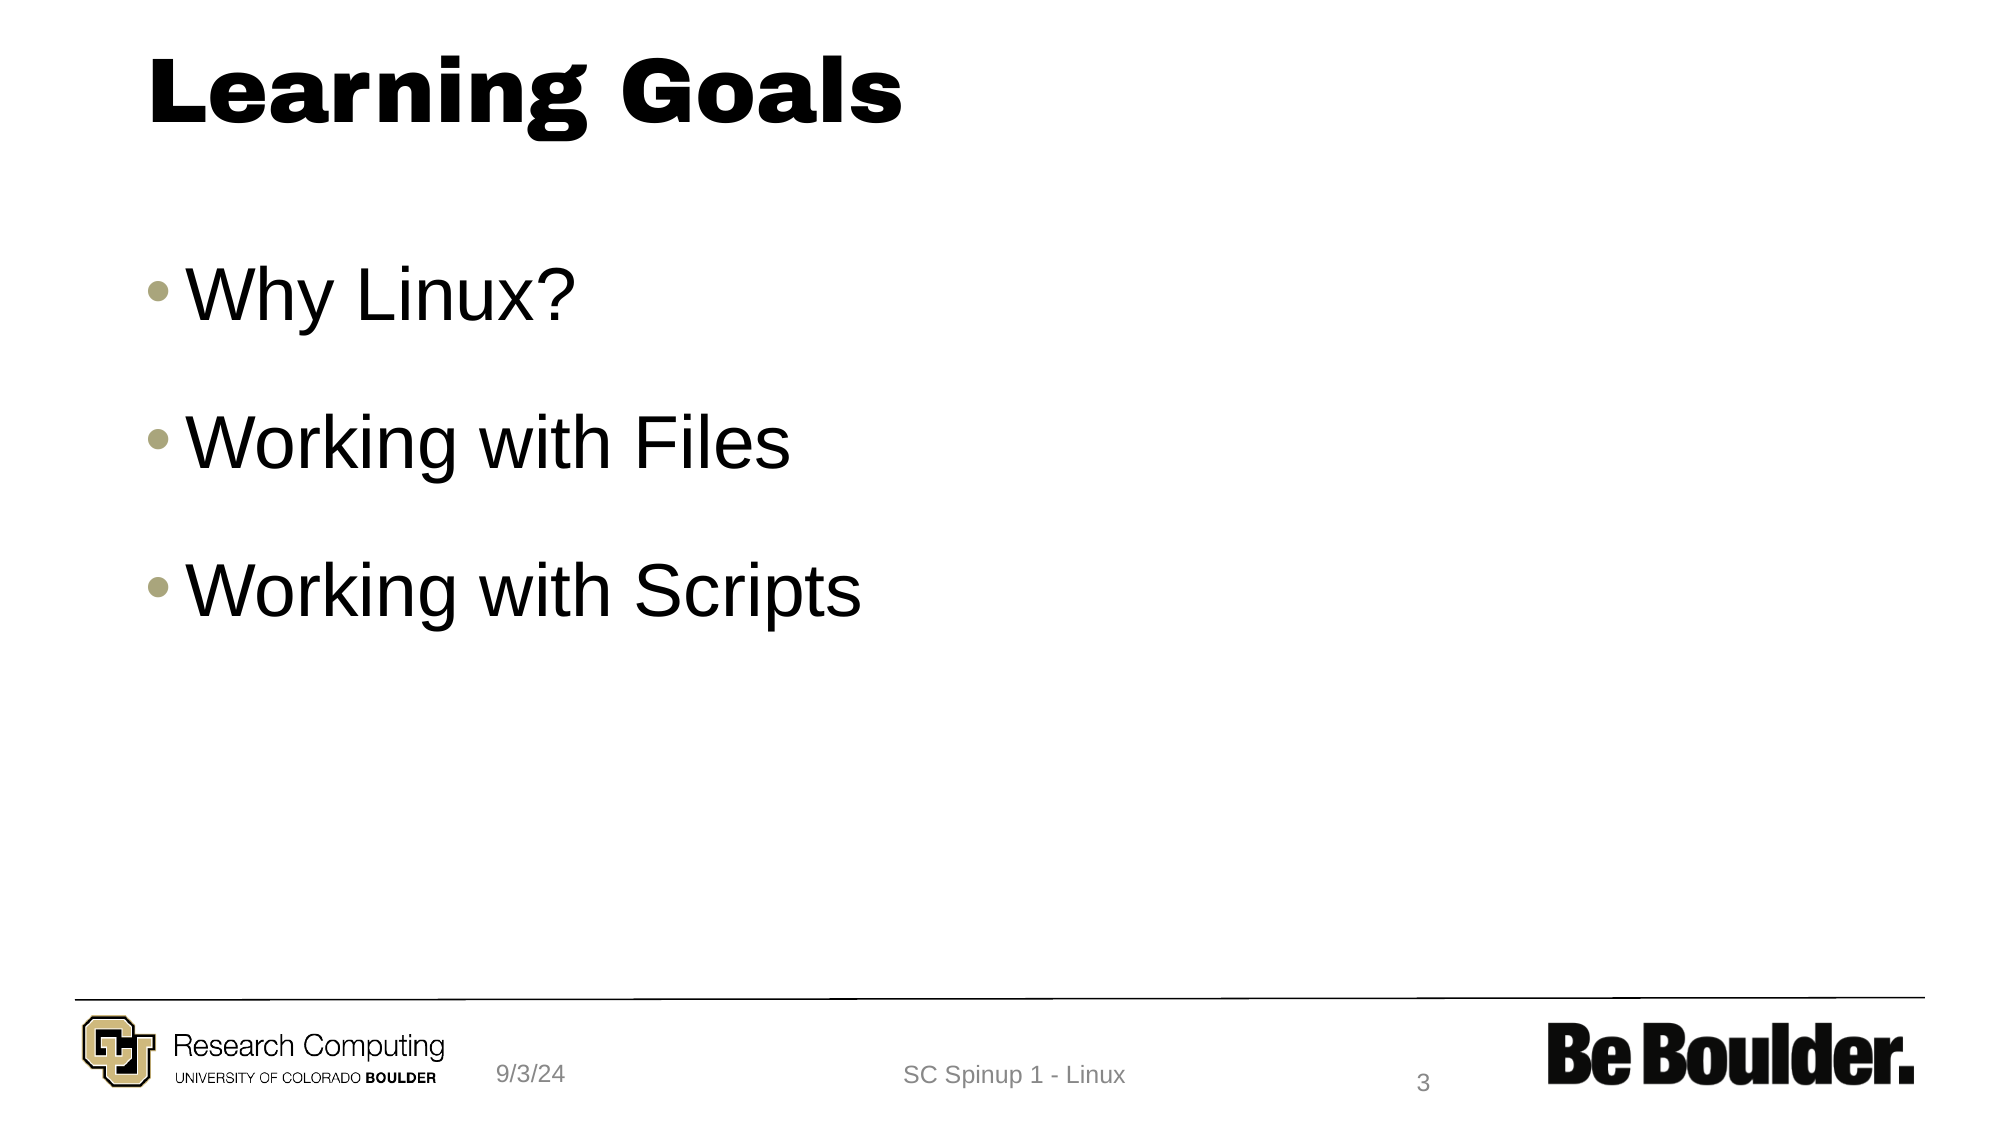

# Learning Goals
Why Linux?
Working with Files
Working with Scripts
9/3/24
3
SC Spinup 1 - Linux